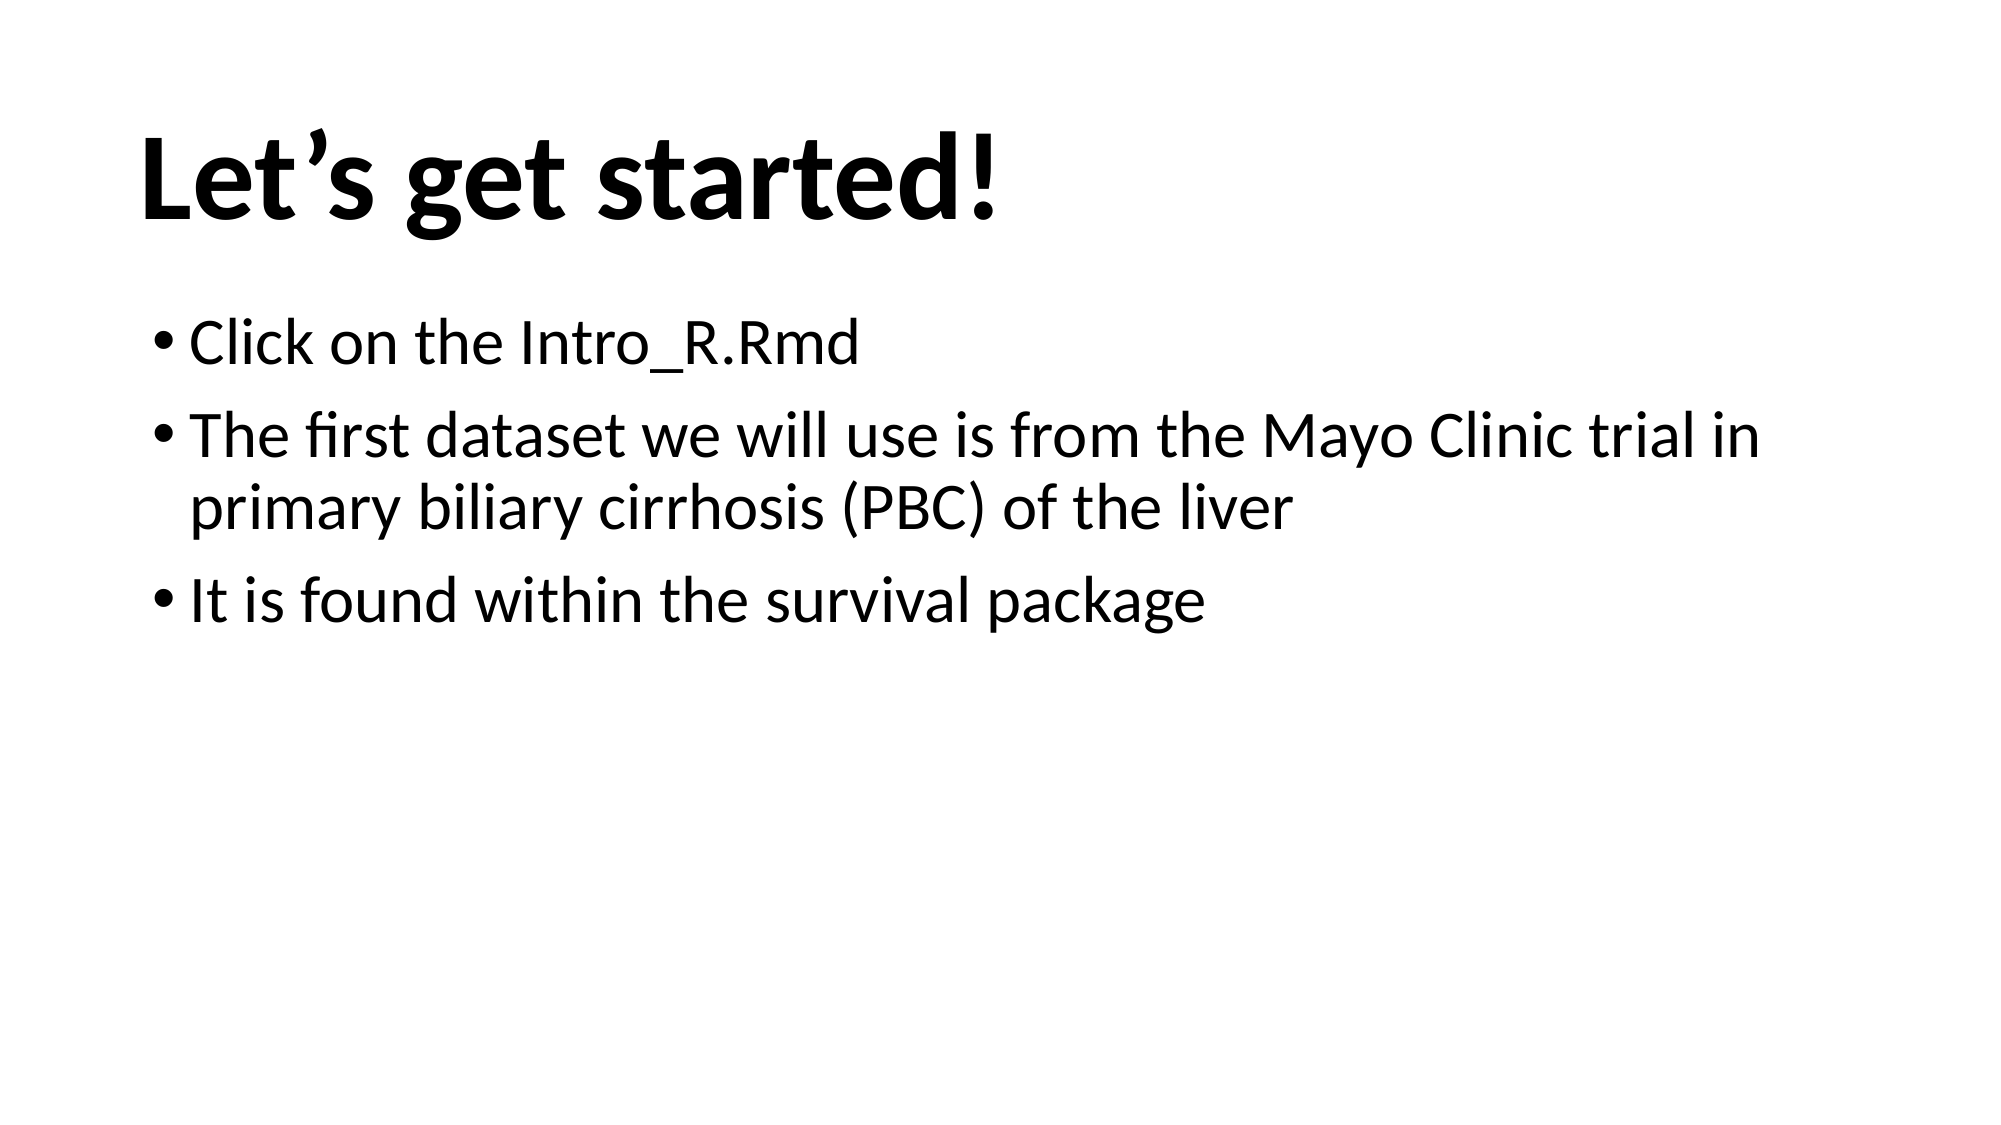

# Let’s get started!
Click on the Intro_R.Rmd
The first dataset we will use is from the Mayo Clinic trial in primary biliary cirrhosis (PBC) of the liver
It is found within the survival package